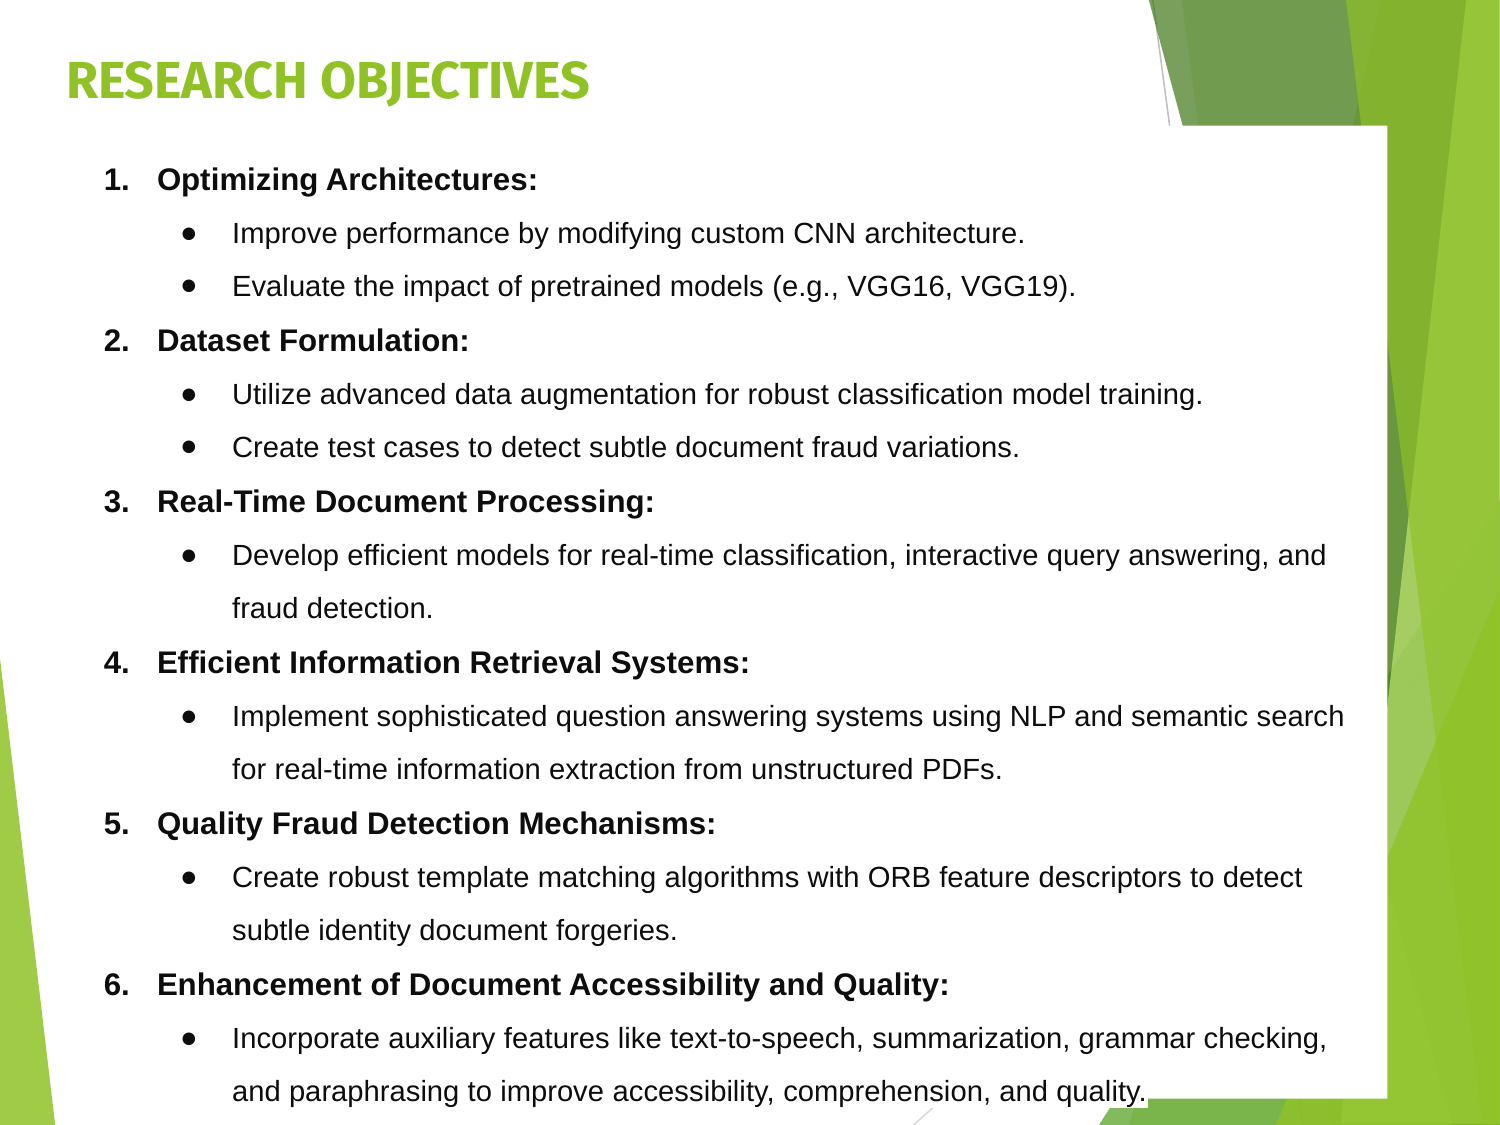

RESEARCH OBJECTIVES
Optimizing Architectures:
Improve performance by modifying custom CNN architecture.
Evaluate the impact of pretrained models (e.g., VGG16, VGG19).
Dataset Formulation:
Utilize advanced data augmentation for robust classification model training.
Create test cases to detect subtle document fraud variations.
Real-Time Document Processing:
Develop efficient models for real-time classification, interactive query answering, and fraud detection.
Efficient Information Retrieval Systems:
Implement sophisticated question answering systems using NLP and semantic search for real-time information extraction from unstructured PDFs.
Quality Fraud Detection Mechanisms:
Create robust template matching algorithms with ORB feature descriptors to detect subtle identity document forgeries.
Enhancement of Document Accessibility and Quality:
Incorporate auxiliary features like text-to-speech, summarization, grammar checking, and paraphrasing to improve accessibility, comprehension, and quality.